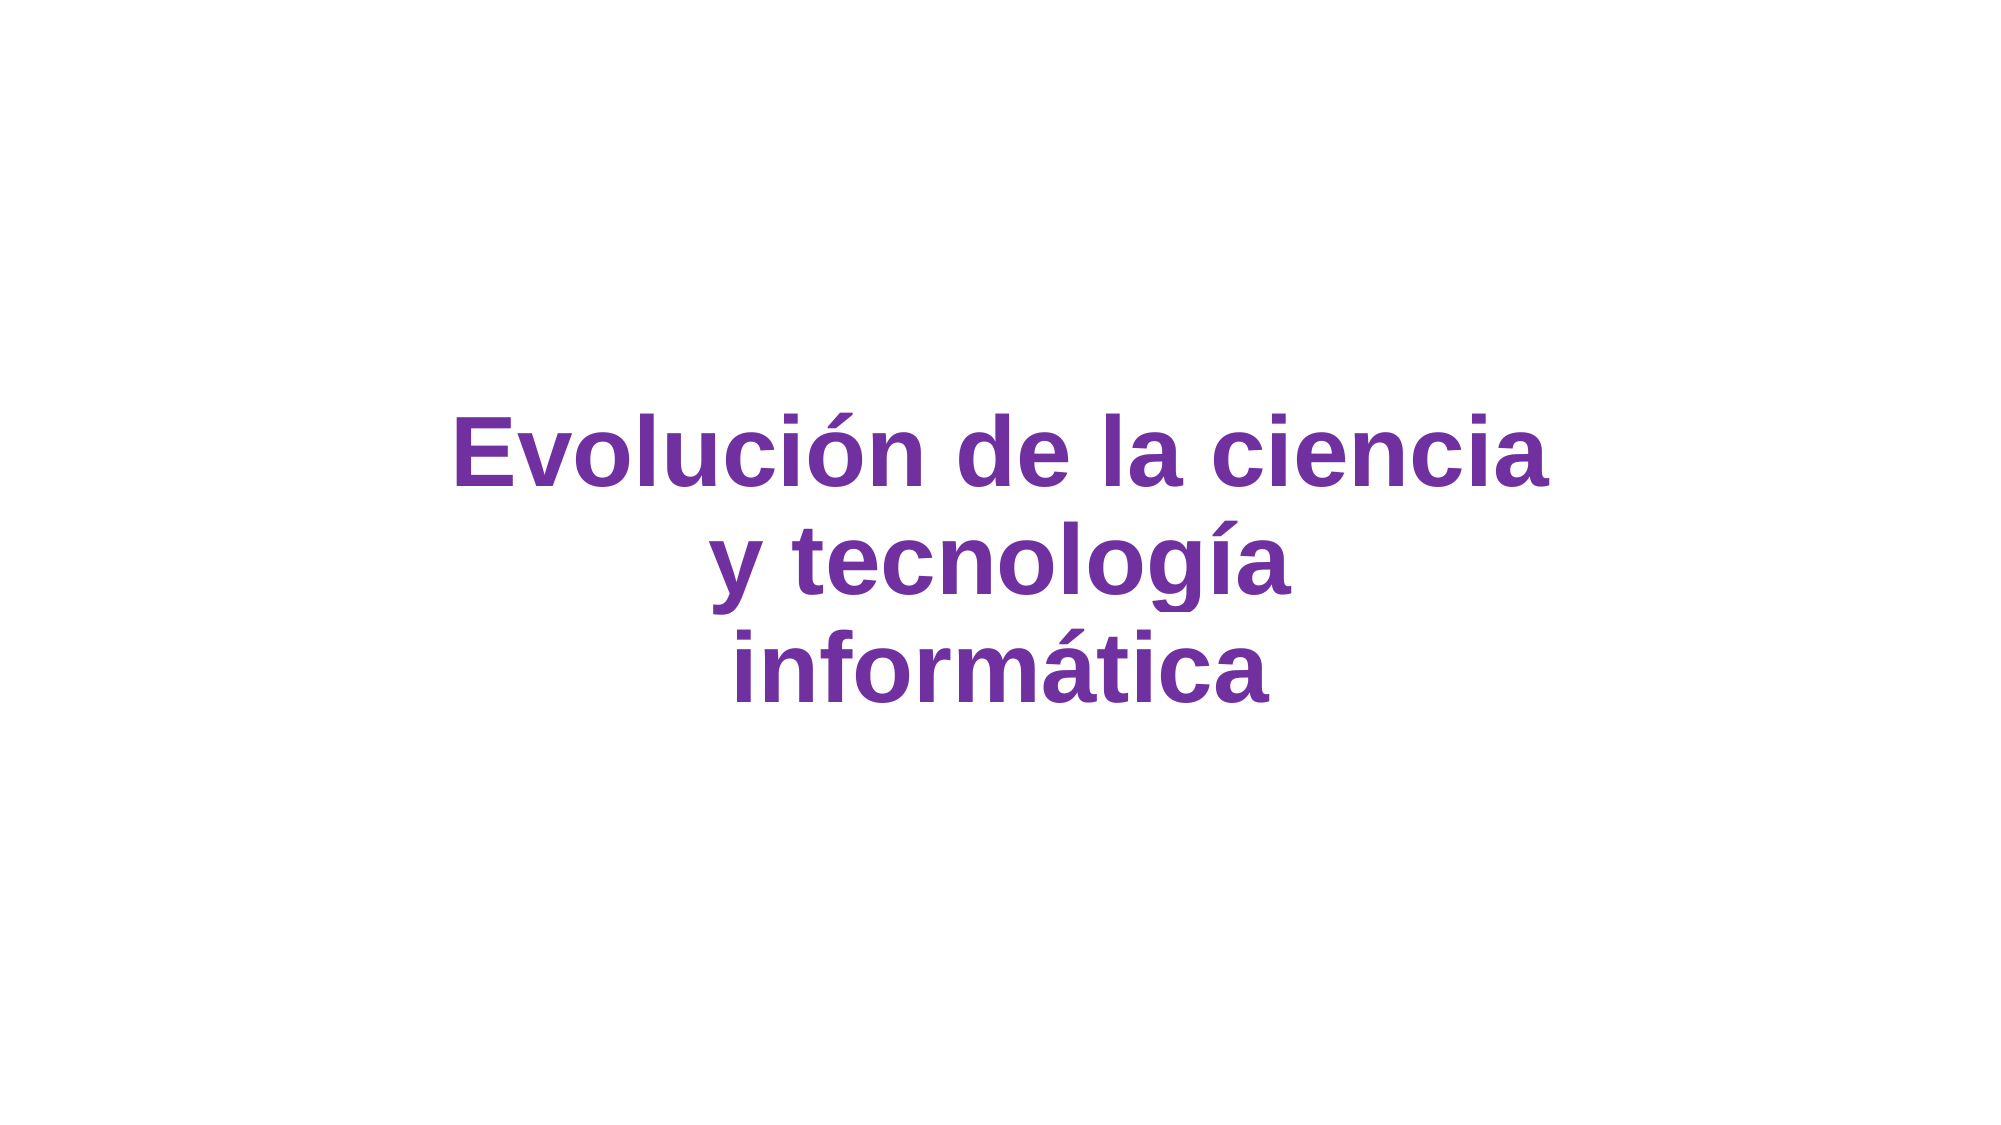

# Evolución de la ciencia y tecnología informática